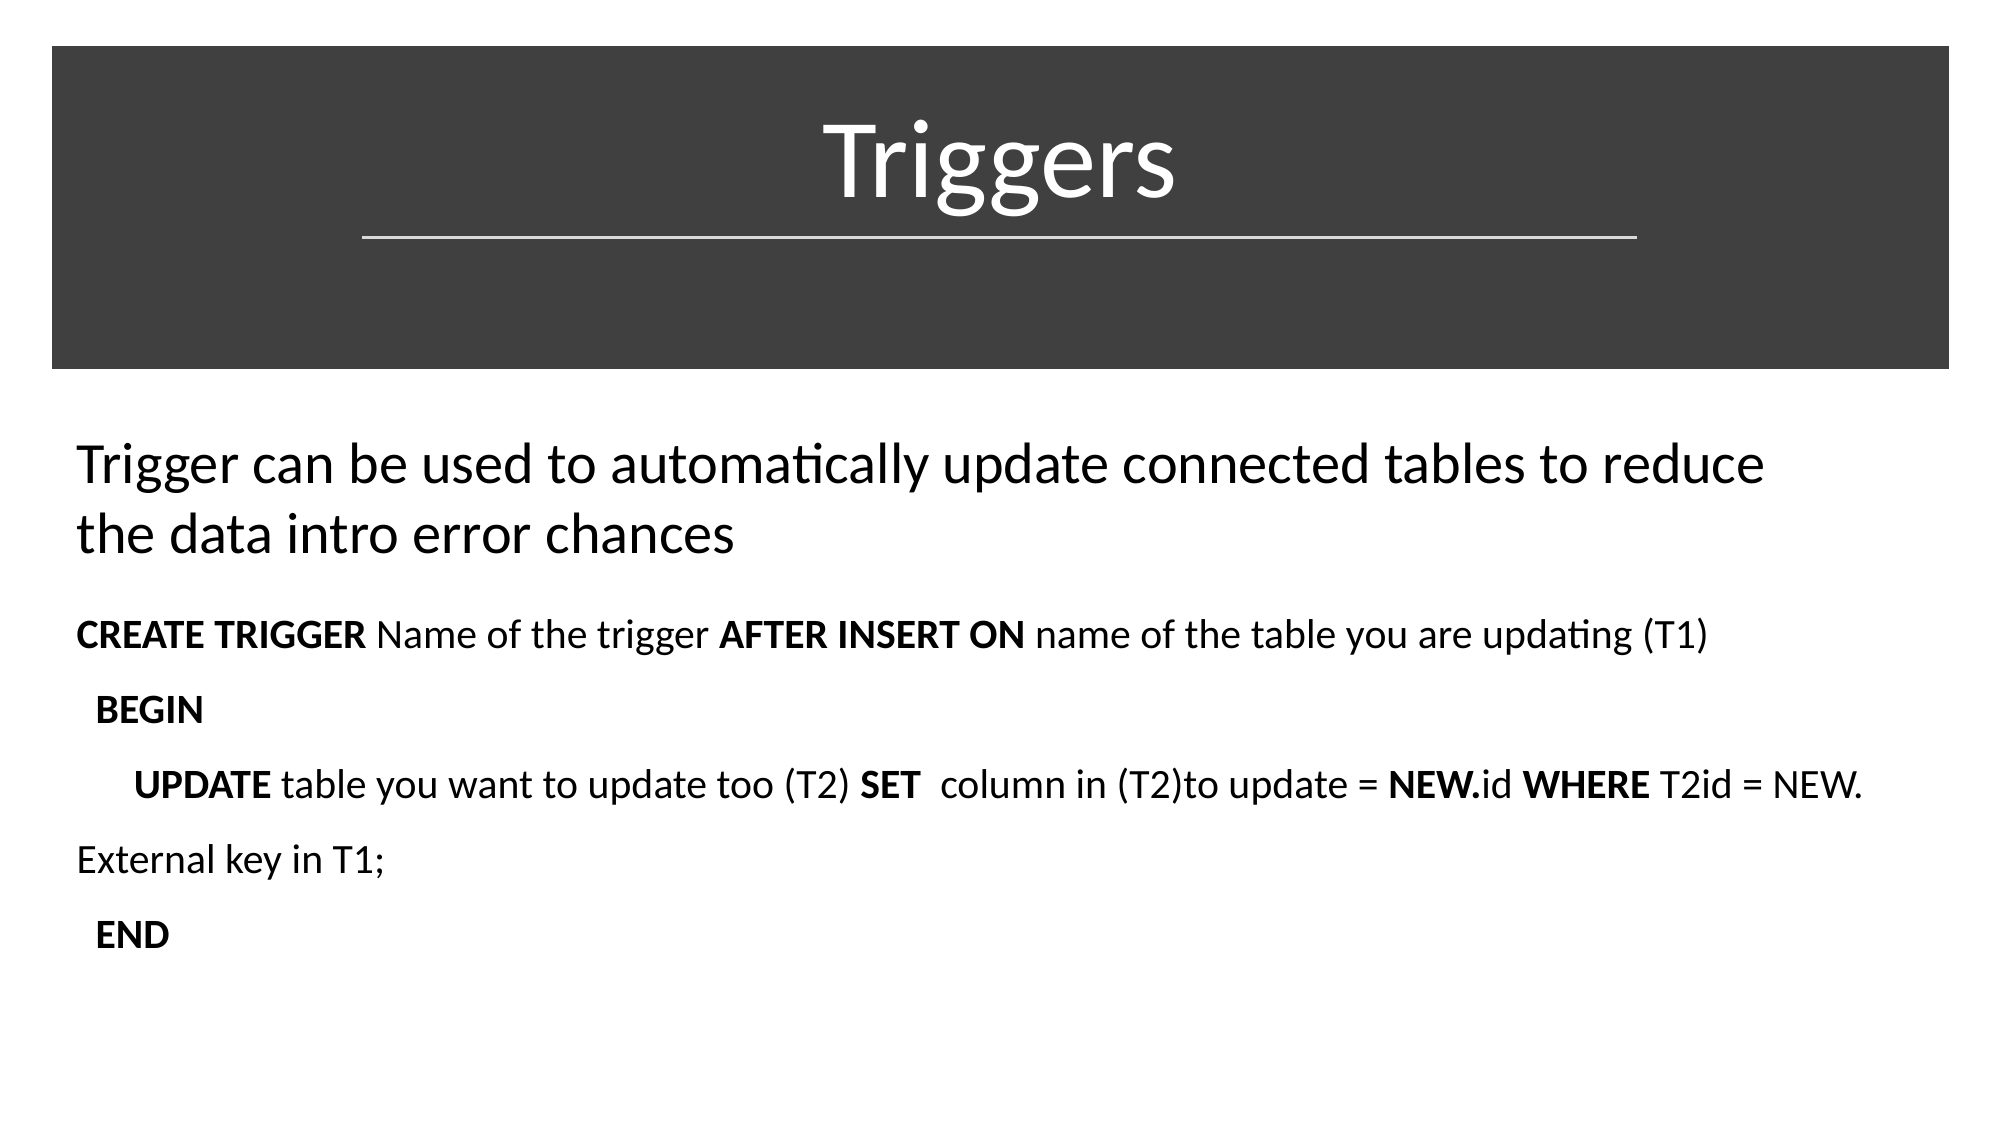

# Triggers
Trigger can be used to automatically update connected tables to reduce the data intro error chances
CREATE TRIGGER Name of the trigger AFTER INSERT ON name of the table you are updating (T1)
  BEGIN
      UPDATE table you want to update too (T2) SET  column in (T2)to update = NEW.id WHERE T2id = NEW. External key in T1;
  END